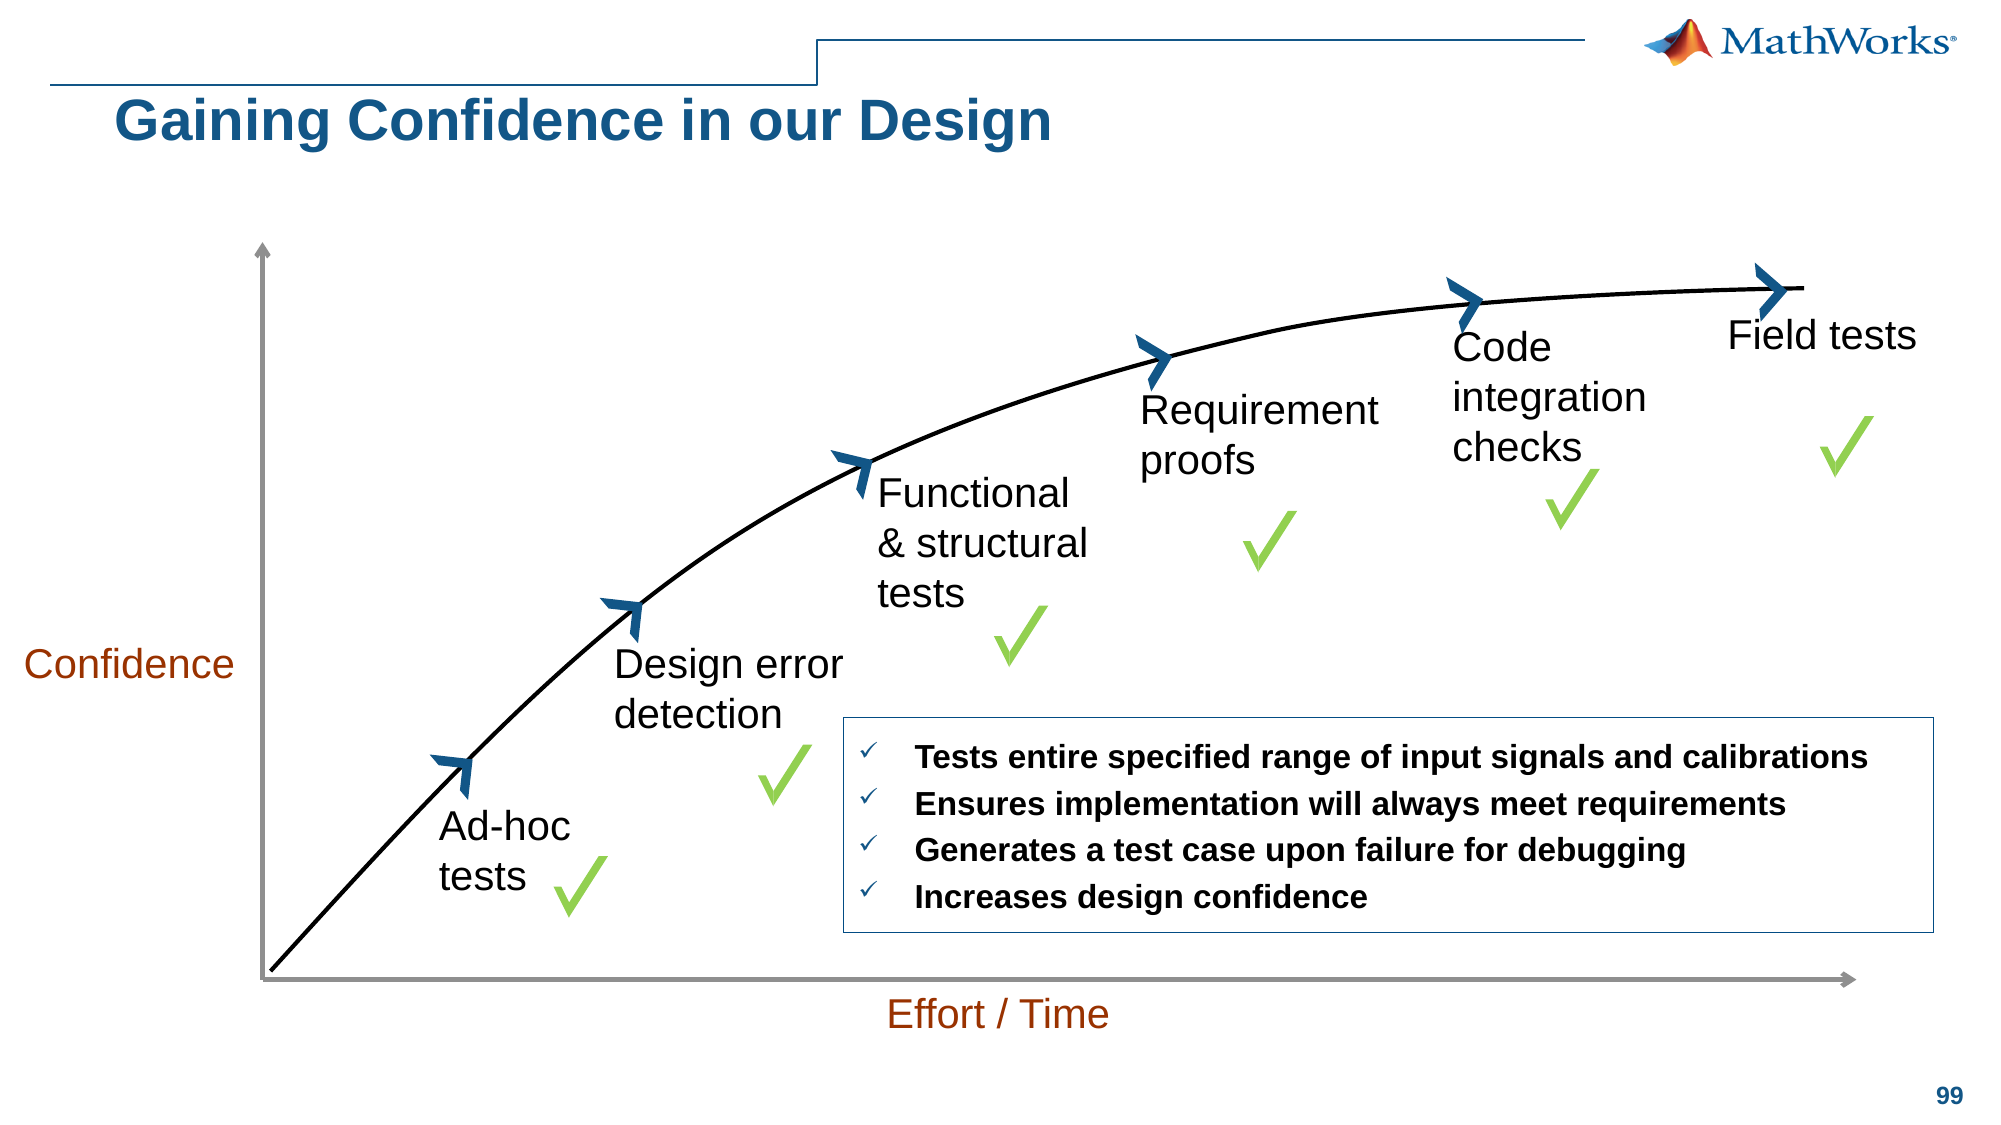

# Gaining Confidence in our Design

Field tests
Code integration checks

Requirement proofs

Functional  & structural tests

Design error detection
Confidence
Tests entire specified range of input signals and calibrations
Ensures implementation will always meet requirements
Generates a test case upon failure for debugging
Increases design confidence

Ad-hoc tests

Effort / Time